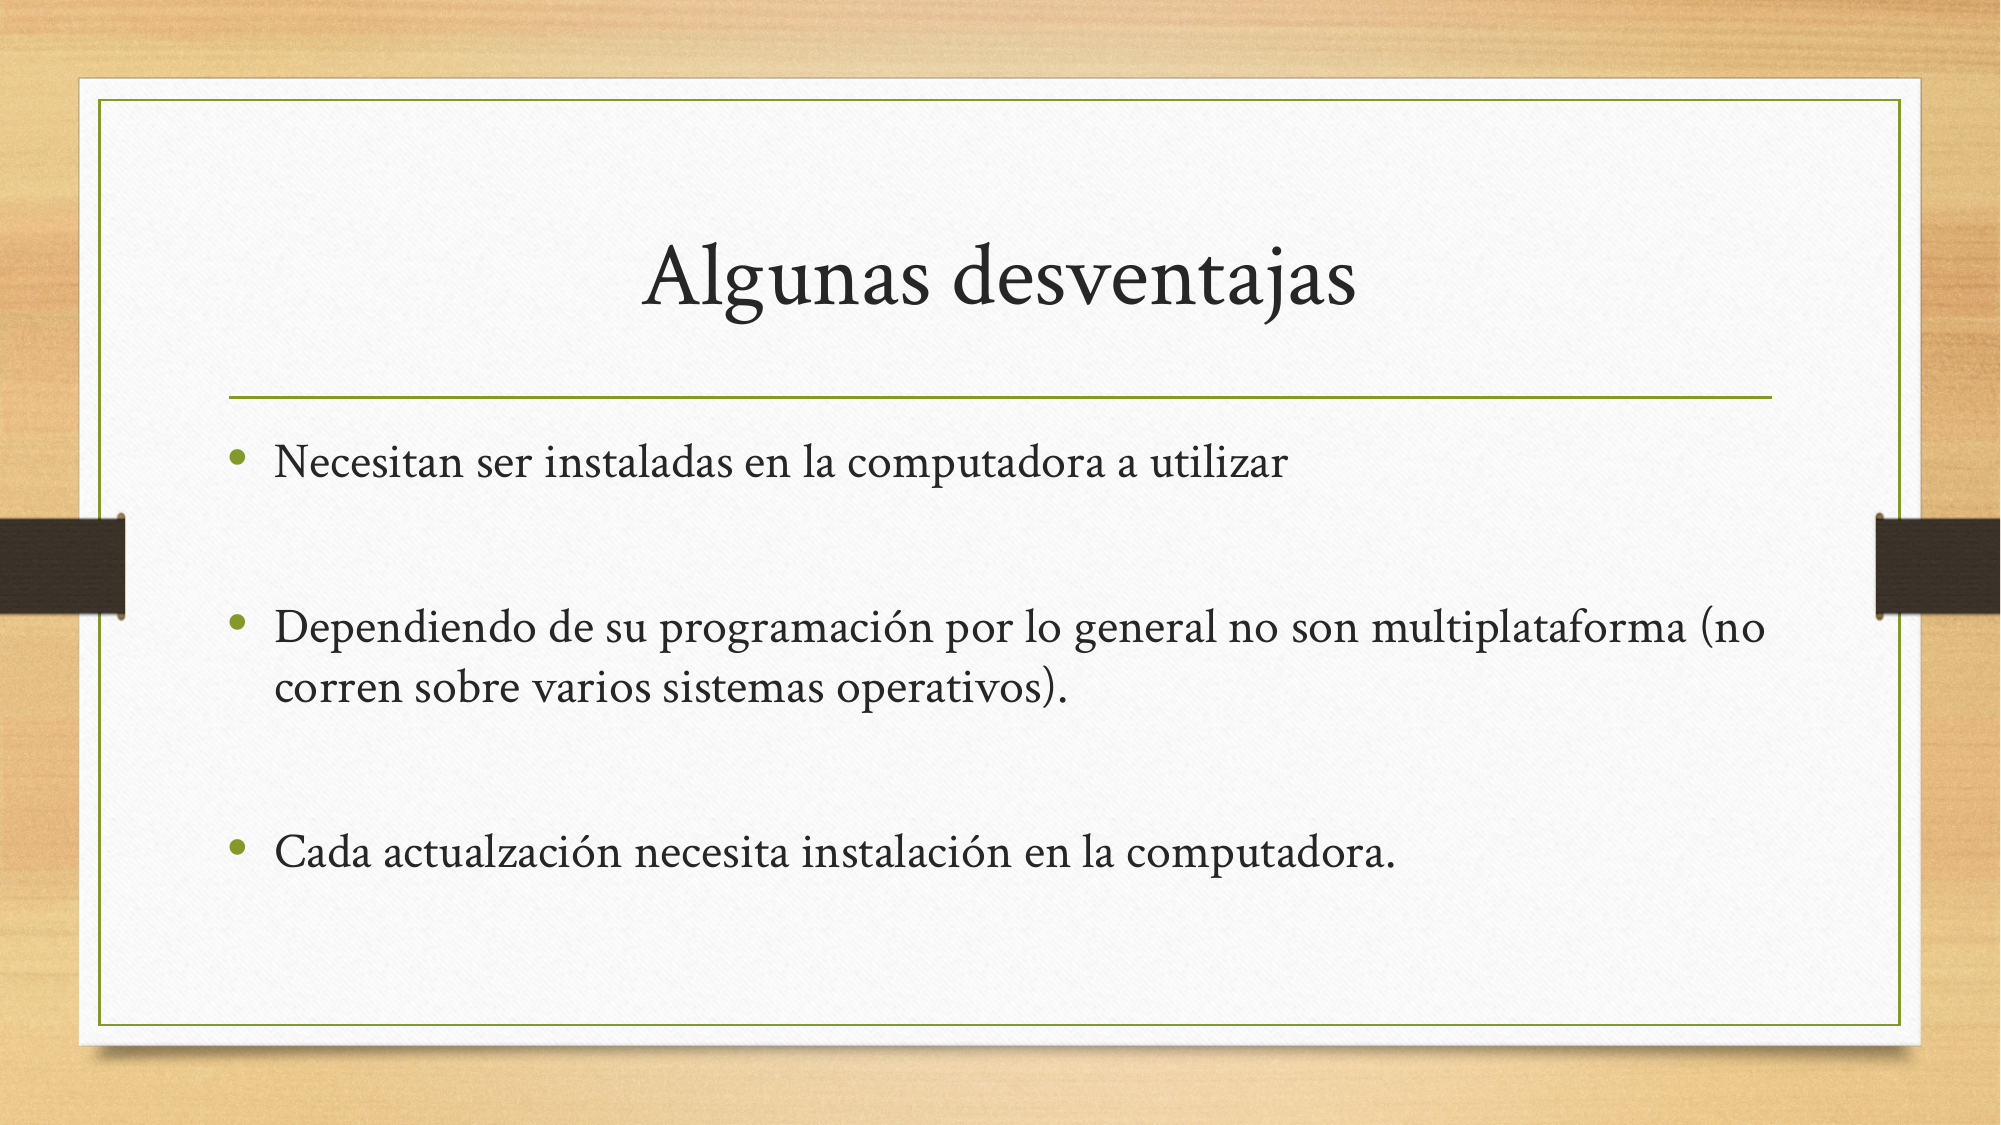

# Algunas desventajas
Necesitan ser instaladas en la computadora a utilizar

Dependiendo de su programación por lo general no son multiplataforma (no corren sobre varios sistemas operativos).

Cada actualzación necesita instalación en la computadora.